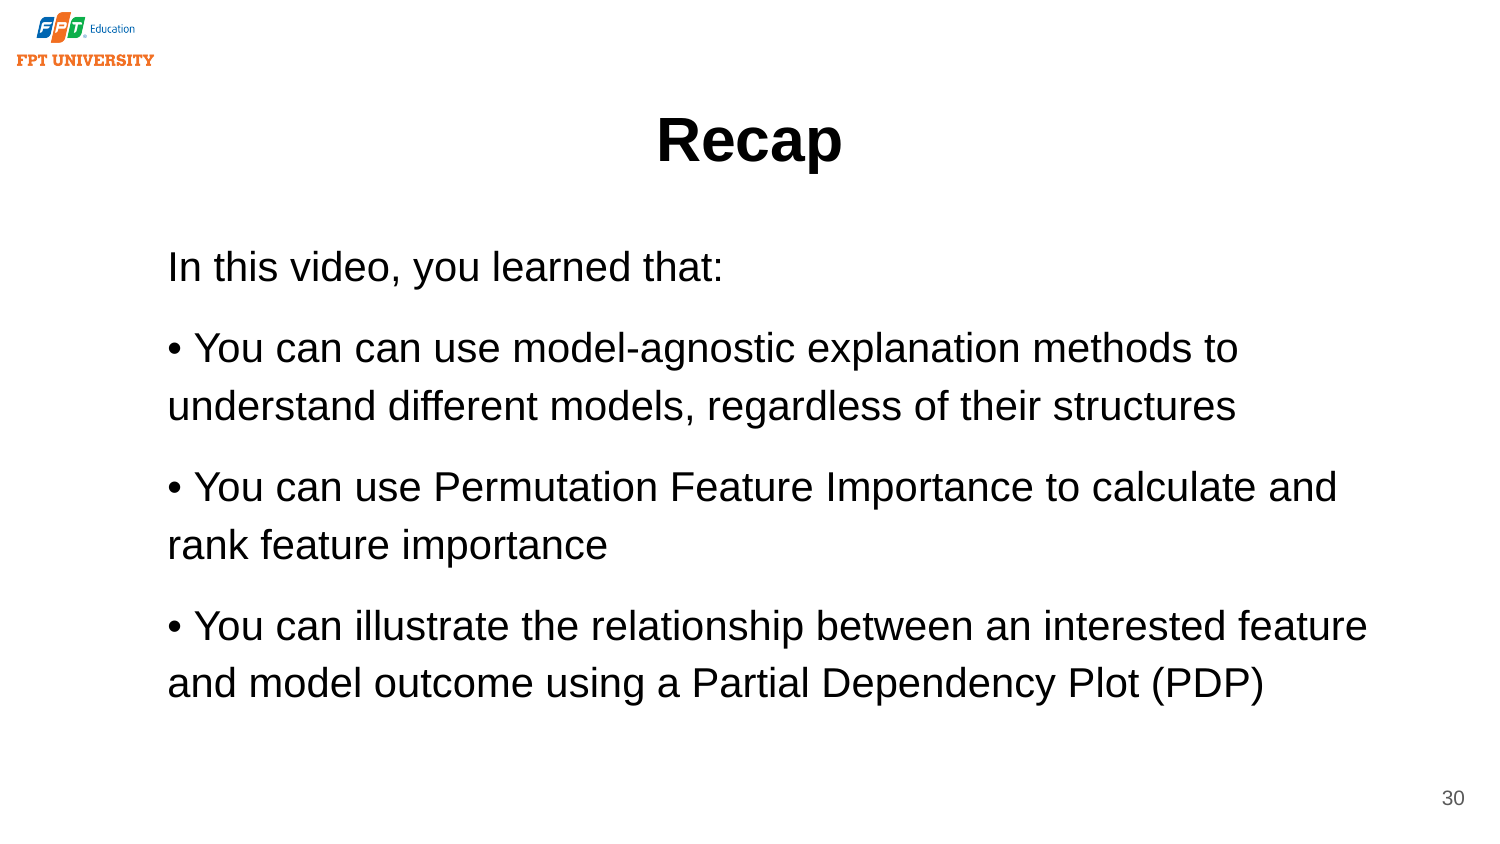

# Recap
In this video, you learned that:

• You can can use model-agnostic explanation methods to understand different models, regardless of their structures

• You can use Permutation Feature Importance to calculate and rank feature importance

• You can illustrate the relationship between an interested feature and model outcome using a Partial Dependency Plot (PDP)
30